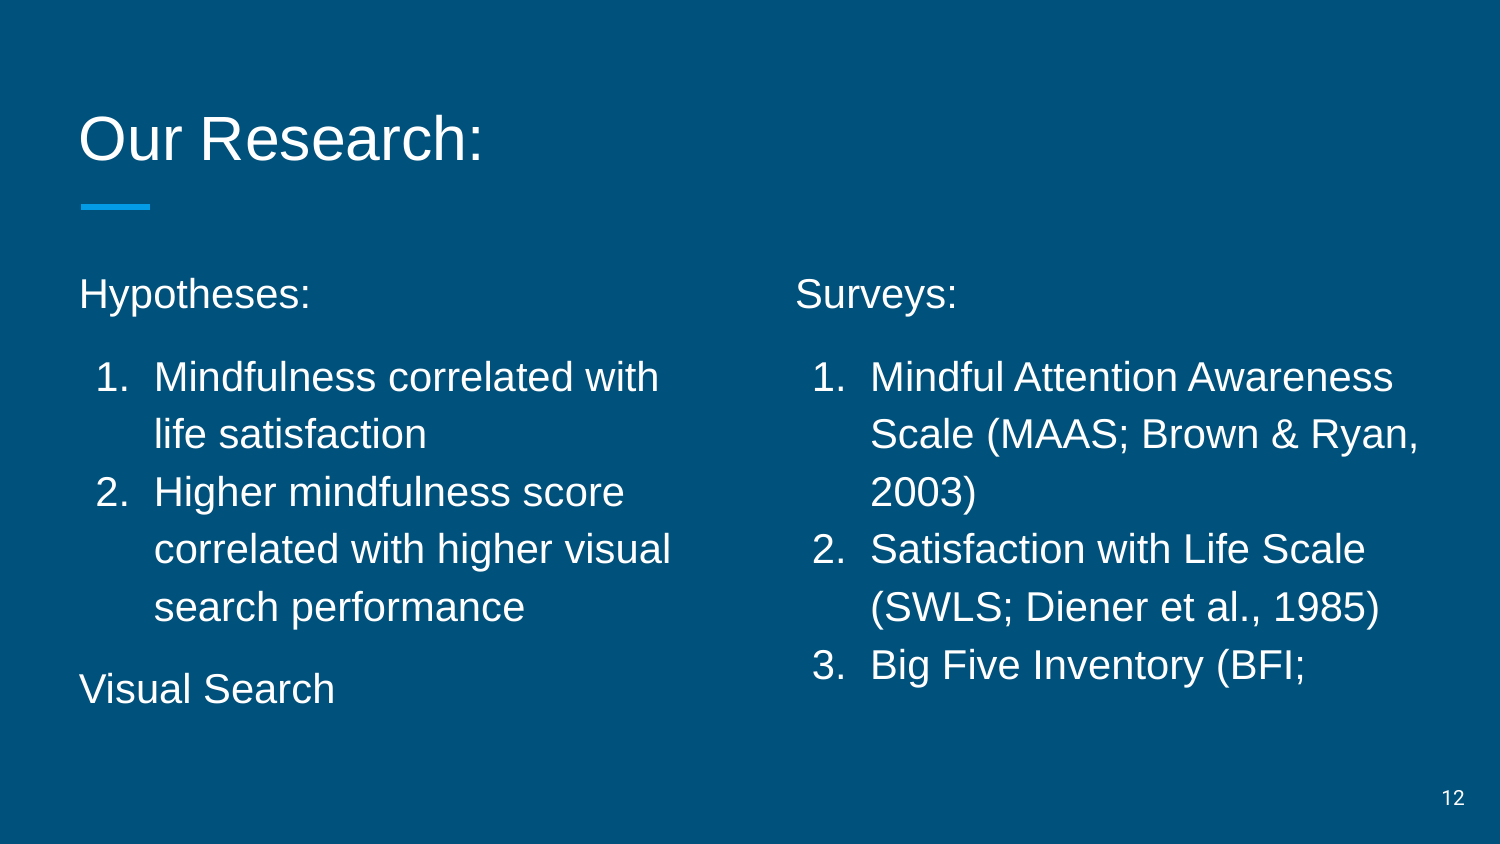

# Our Research:
Hypotheses:
Mindfulness correlated with life satisfaction
Higher mindfulness score correlated with higher visual search performance
Visual Search

Surveys:
Mindful Attention Awareness Scale (MAAS; Brown & Ryan, 2003)
Satisfaction with Life Scale (SWLS; Diener et al., 1985)
Big Five Inventory (BFI;
12